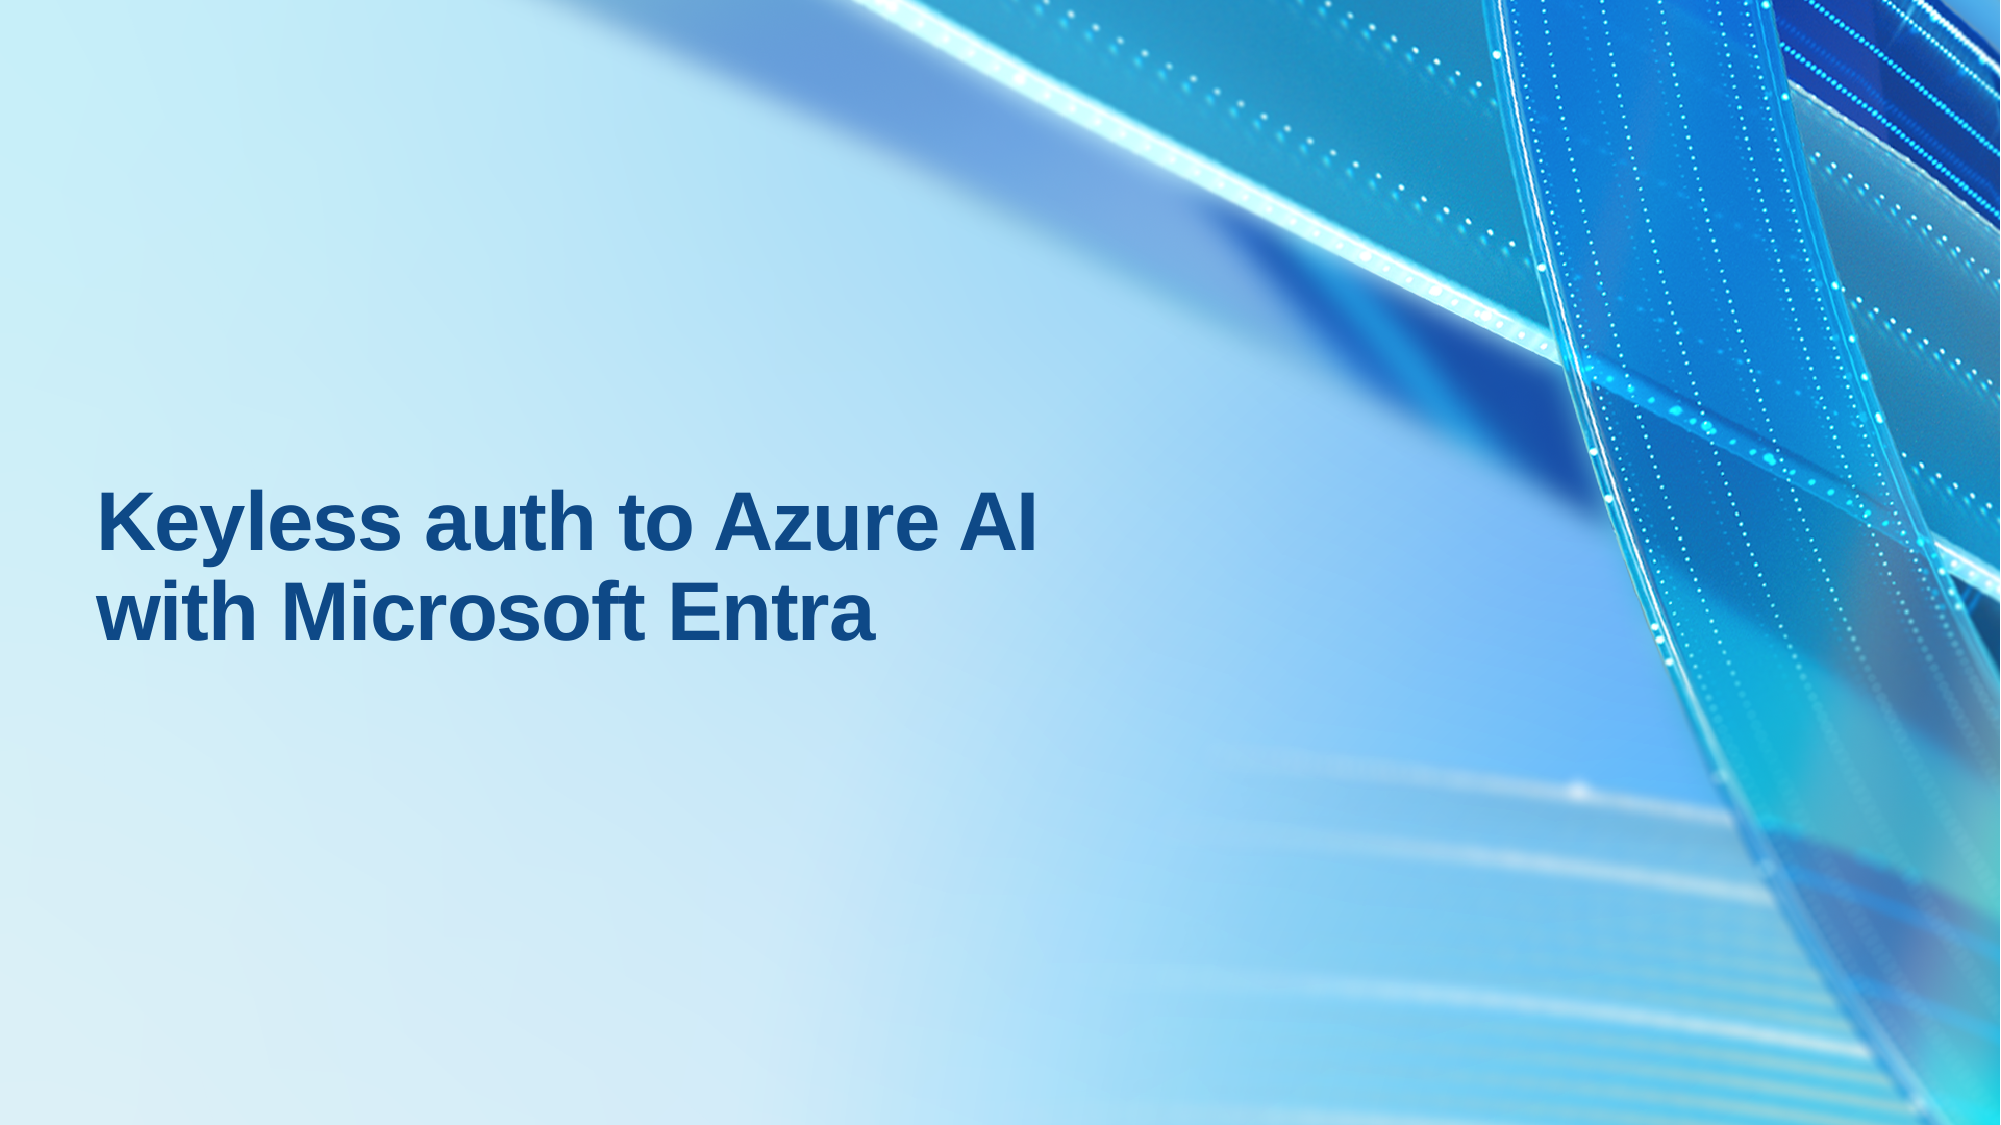

# Keyless auth to Azure AI with Microsoft Entra